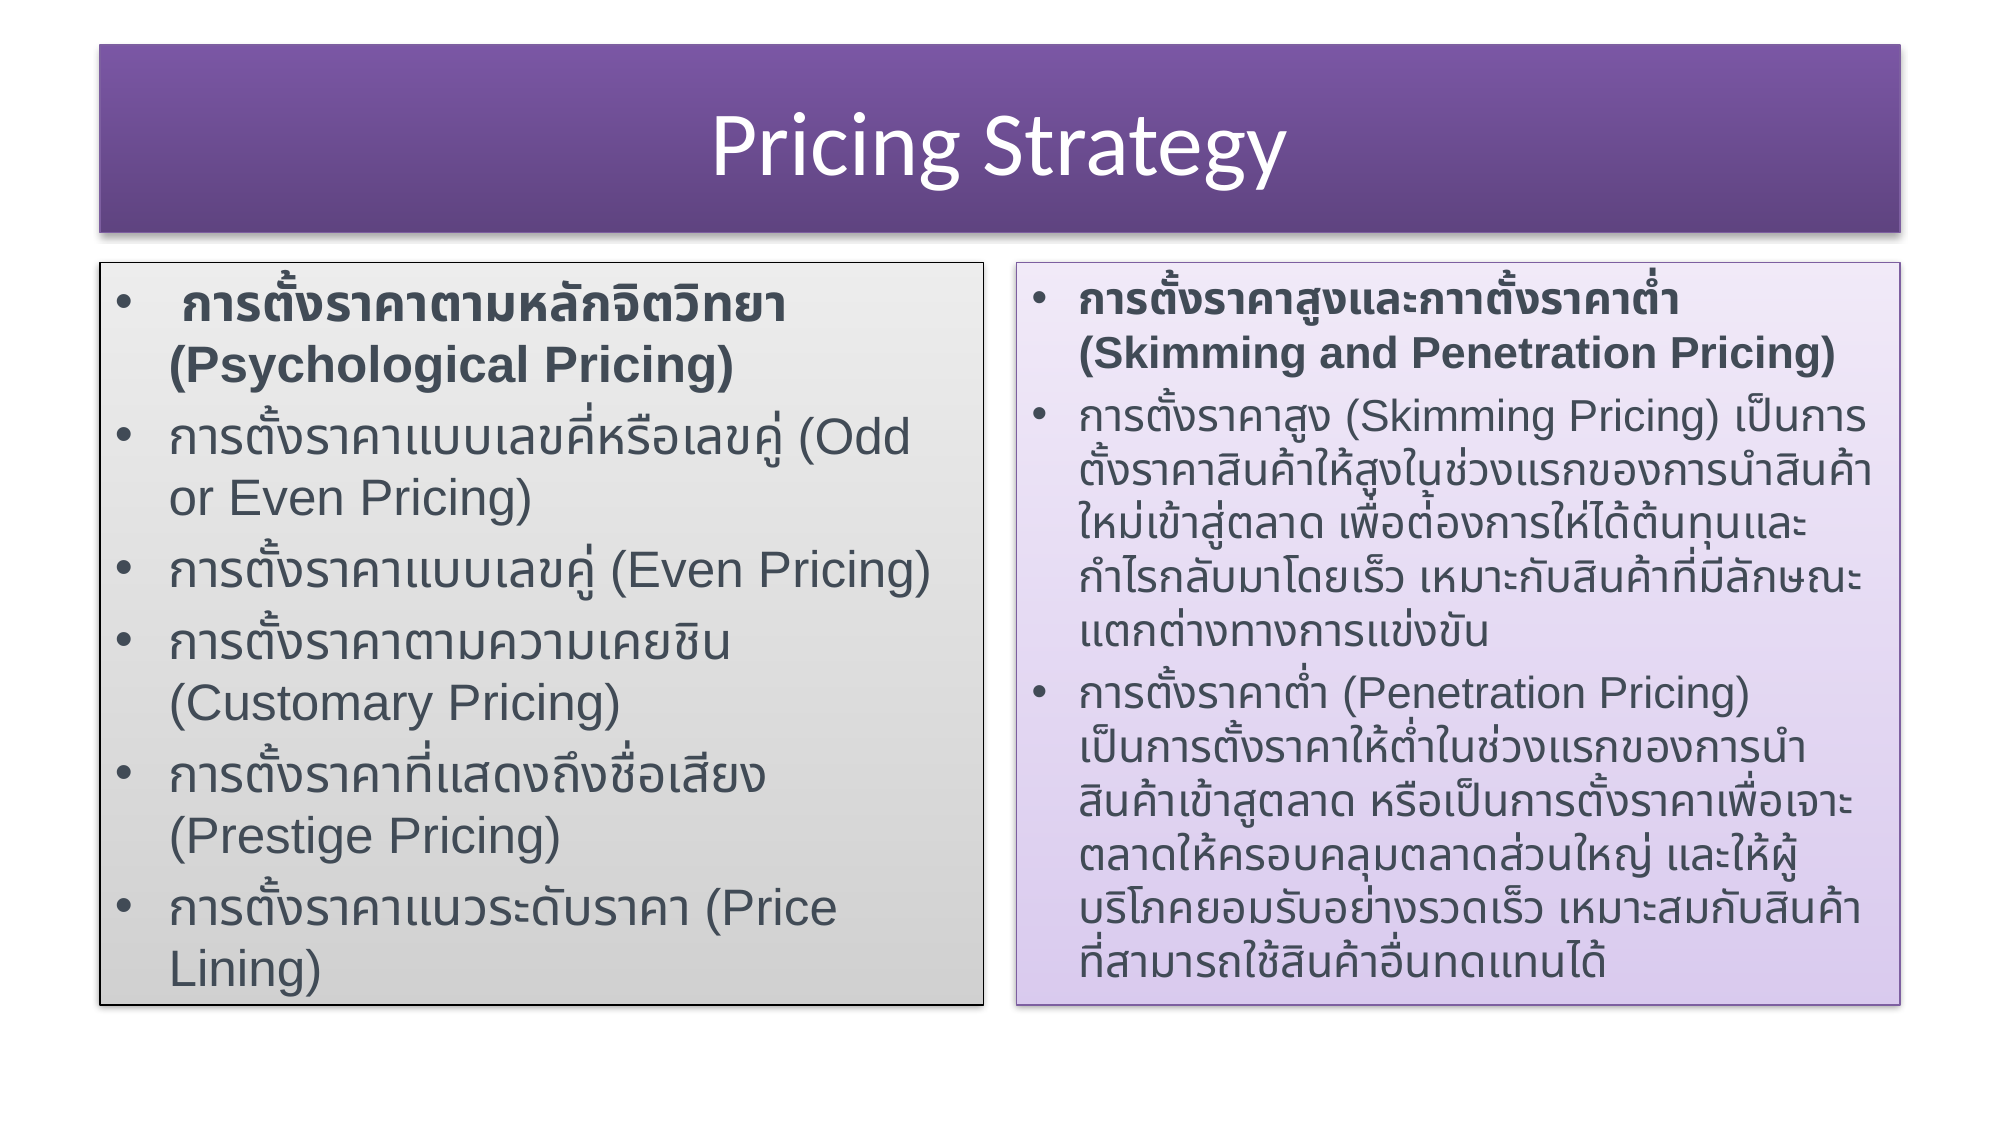

# Pricing Strategy
 การตั้งราคาตามหลักจิตวิทยา (Psychological Pricing)
การตั้งราคาแบบเลขคี่หรือเลขคู่ (Odd or Even Pricing)
การตั้งราคาแบบเลขคู่ (Even Pricing)
การตั้งราคาตามความเคยชิน (Customary Pricing)
การตั้งราคาที่แสดงถึงชื่อเสียง (Prestige Pricing)
การตั้งราคาแนวระดับราคา (Price Lining)
การตั้งราคาสูงและกาาตั้งราคาต่ำ (Skimming and Penetration Pricing)
การตั้งราคาสูง (Skimming Pricing) เป็นการตั้งราคาสินค้าให้สูงในช่วงแรกของการนำสินค้าใหม่เข้าสู่ตลาด เพื่อต่้องการให่ได้ต้นทุนและกำไรกลับมาโดยเร็ว เหมาะกับสินค้าที่มีลักษณะแตกต่างทางการแข่งขัน
การตั้งราคาต่ำ (Penetration Pricing) เป็นการตั้งราคาให้ต่ำในช่วงแรกของการนำสินค้าเข้าสูตลาด หรือเป็นการตั้งราคาเพื่อเจาะตลาดให้ครอบคลุมตลาดส่วนใหญ่ และให้ผู้บริโภคยอมรับอย่างรวดเร็ว เหมาะสมกับสินค้าที่สามารถใช้สินค้าอื่นทดแทนได้